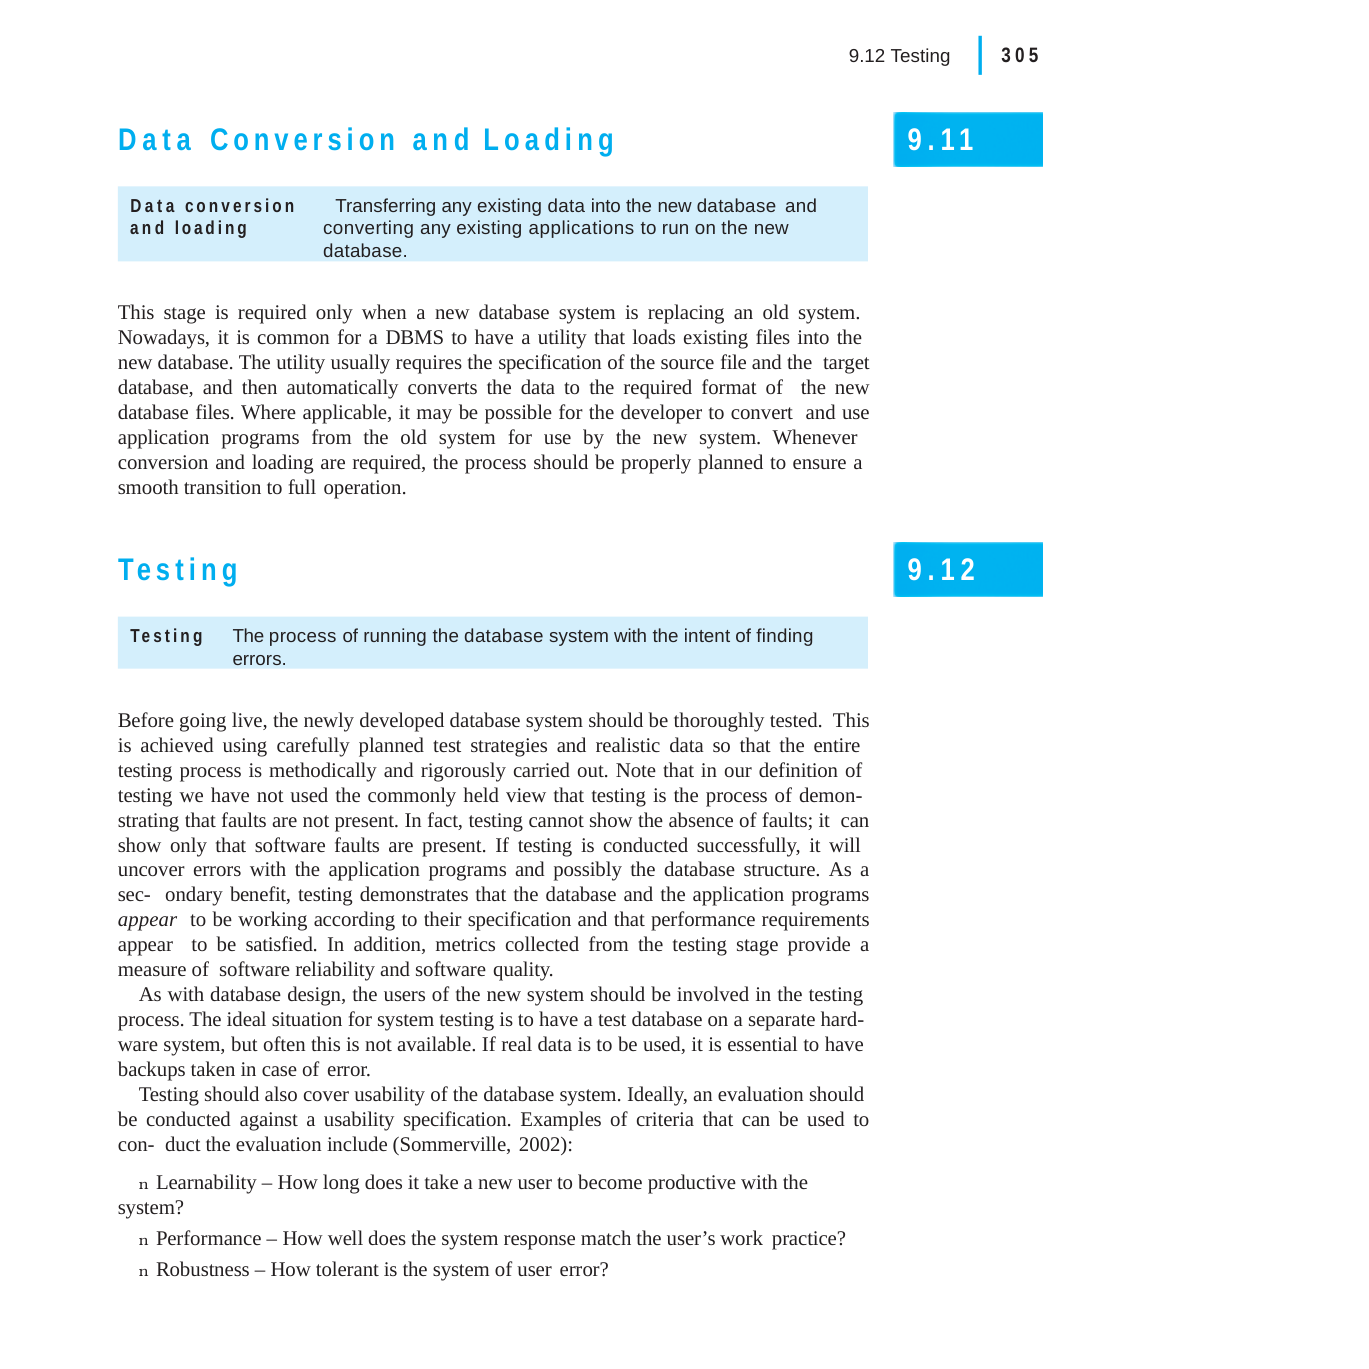

|
305
9.12 Testing

Data Conversion and Loading
9.11
Data conversion	Transferring any existing data into the new database and
and loading	converting any existing applications to run on the new  database.
This stage is required only when a new database system is replacing an old system.  Nowadays, it is common for a DBMS to have a utility that loads existing files into the  new database. The utility usually requires the specification of the source file and the  target database, and then automatically converts the data to the required format of  the new database files. Where applicable, it may be possible for the developer to convert  and use application programs from the old system for use by the new system. Whenever  conversion and loading are required, the process should be properly planned to ensure a  smooth transition to full operation.

Testing
9.12
Testing	The process of running the database system with the intent of finding  errors.
Before going live, the newly developed database system should be thoroughly tested.  This is achieved using carefully planned test strategies and realistic data so that the entire  testing process is methodically and rigorously carried out. Note that in our definition of  testing we have not used the commonly held view that testing is the process of demon-  strating that faults are not present. In fact, testing cannot show the absence of faults; it  can show only that software faults are present. If testing is conducted successfully, it will  uncover errors with the application programs and possibly the database structure. As a sec-  ondary benefit, testing demonstrates that the database and the application programs appear  to be working according to their specification and that performance requirements appear  to be satisfied. In addition, metrics collected from the testing stage provide a measure of  software reliability and software quality.
As with database design, the users of the new system should be involved in the testing  process. The ideal situation for system testing is to have a test database on a separate hard-  ware system, but often this is not available. If real data is to be used, it is essential to have  backups taken in case of error.
Testing should also cover usability of the database system. Ideally, an evaluation should  be conducted against a usability specification. Examples of criteria that can be used to con-  duct the evaluation include (Sommerville, 2002):
n Learnability – How long does it take a new user to become productive with the system?
n Performance – How well does the system response match the user’s work practice?
n Robustness – How tolerant is the system of user error?